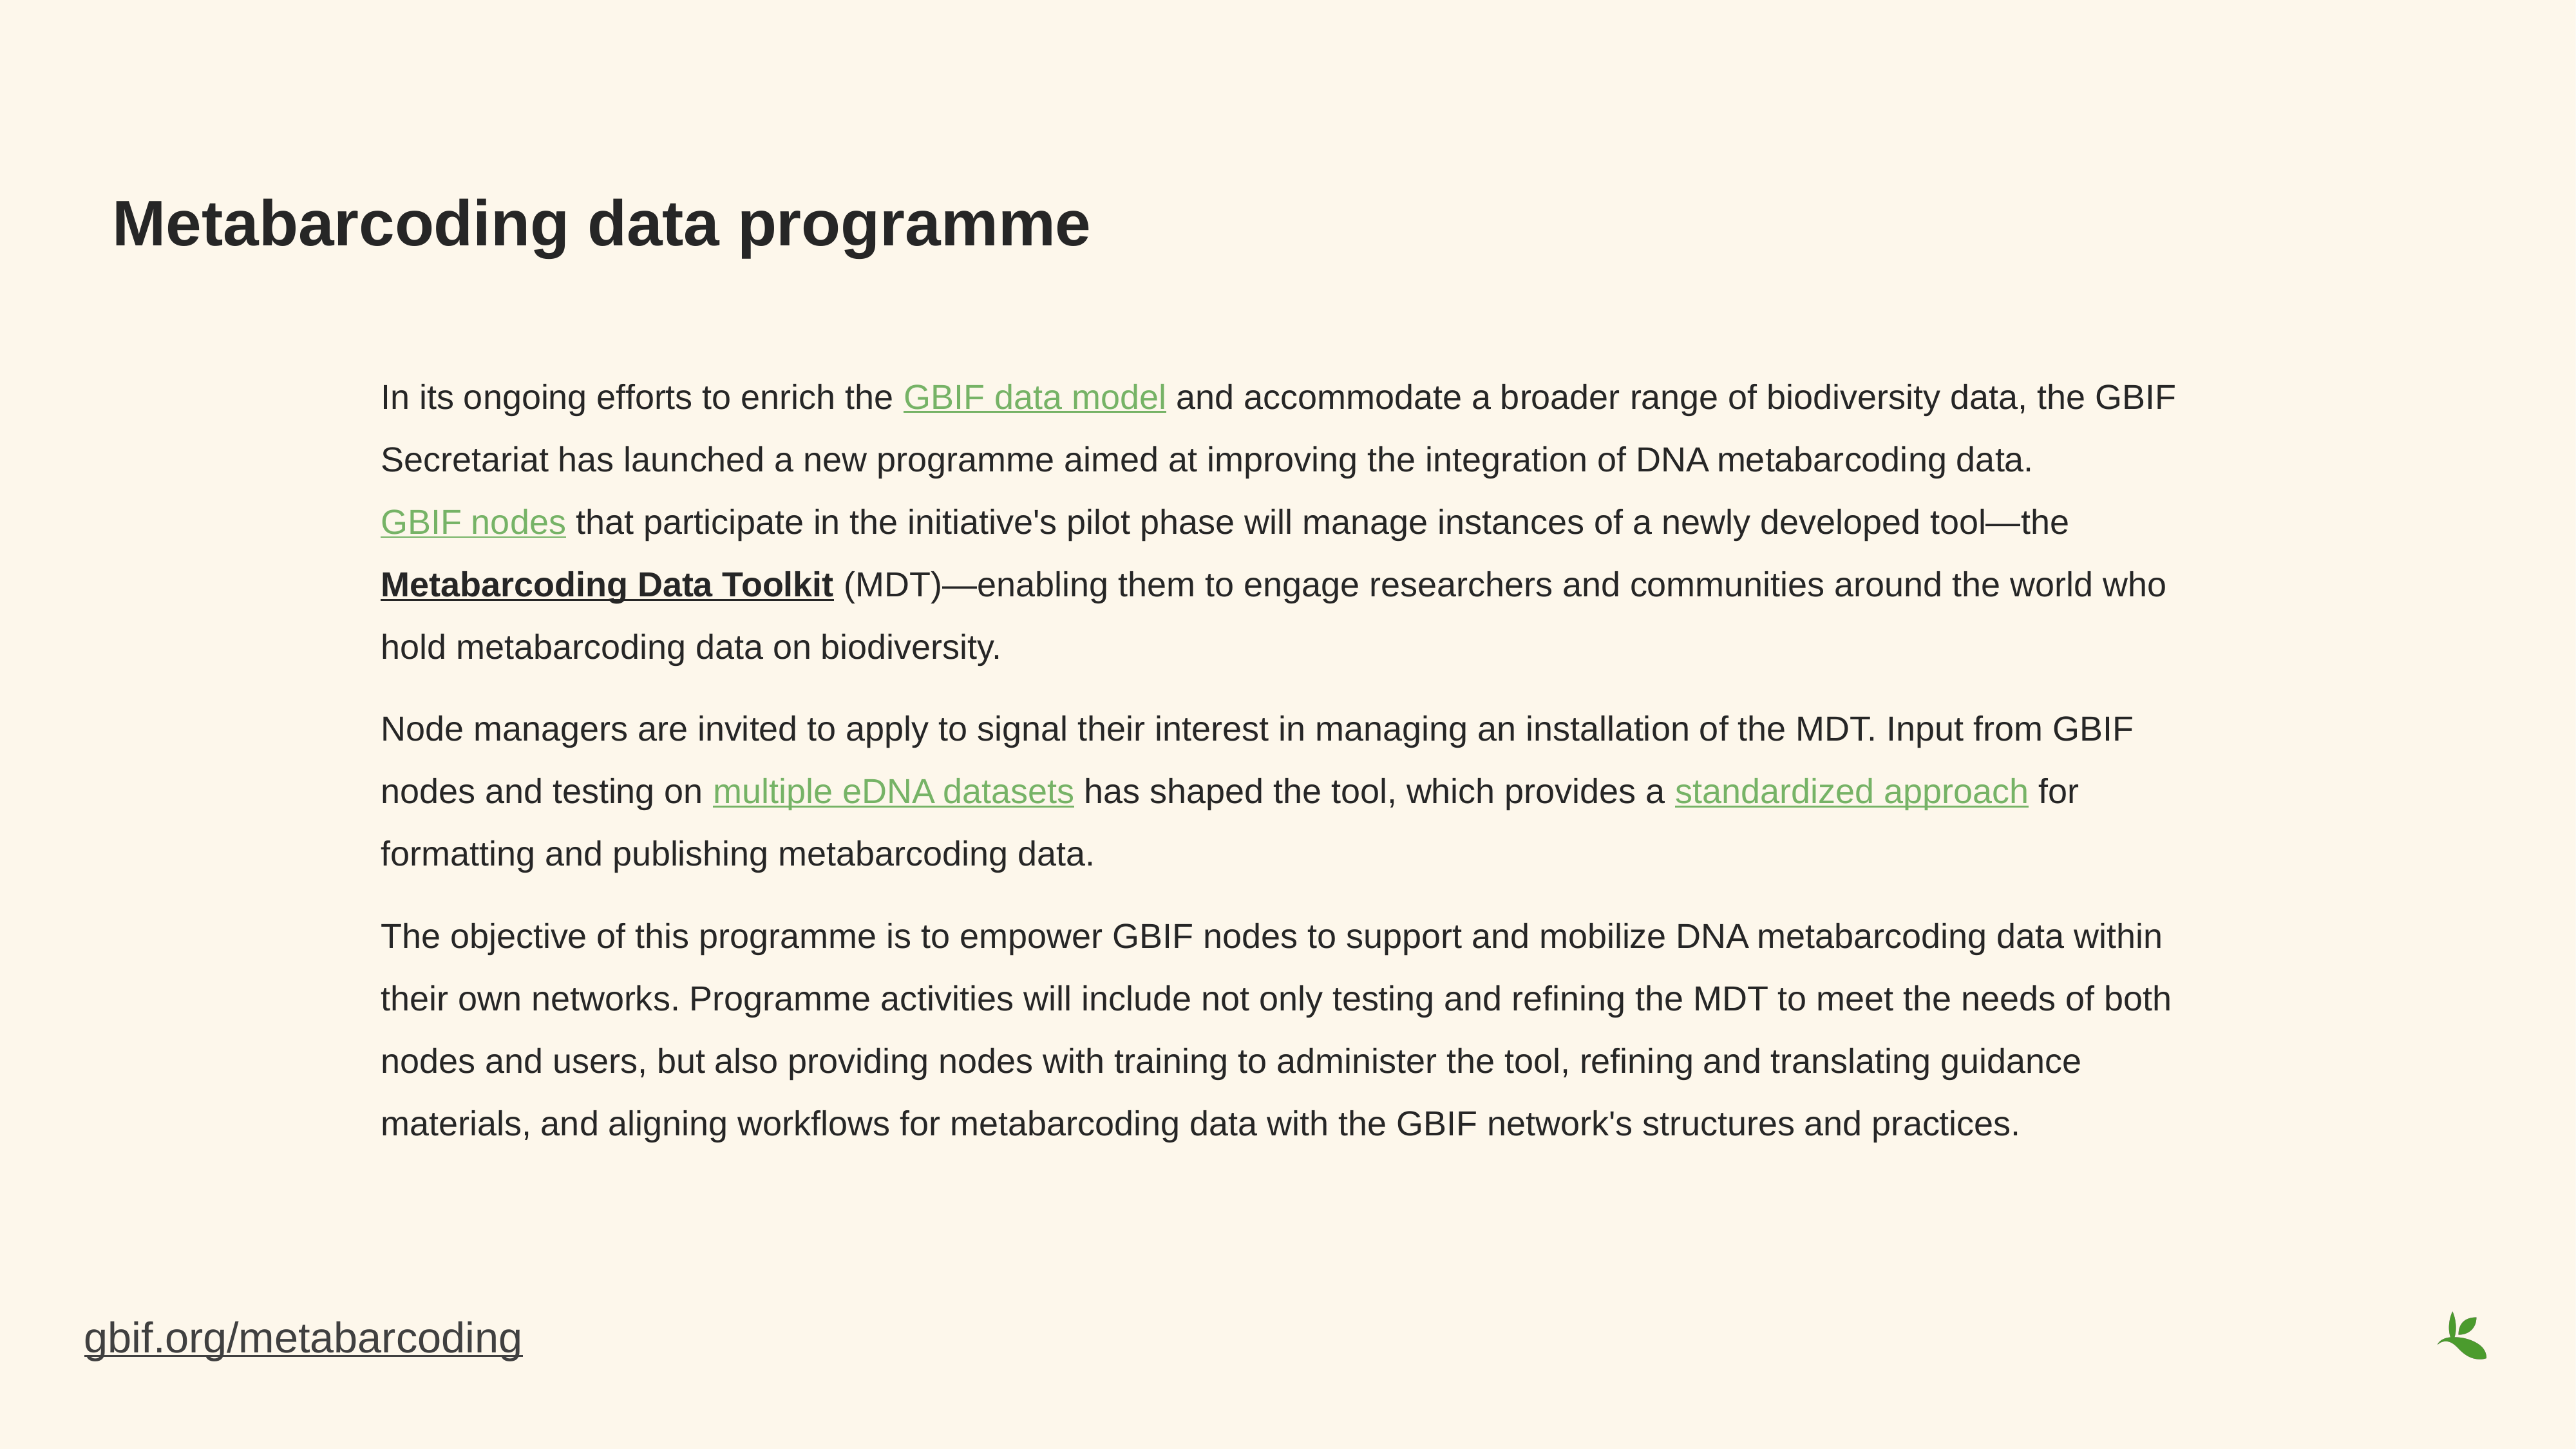

# Metabarcoding data programme
In its ongoing efforts to enrich the GBIF data model and accommodate a broader range of biodiversity data, the GBIF Secretariat has launched a new programme aimed at improving the integration of DNA metabarcoding data. GBIF nodes that participate in the initiative's pilot phase will manage instances of a newly developed tool—the Metabarcoding Data Toolkit (MDT)—enabling them to engage researchers and communities around the world who hold metabarcoding data on biodiversity.
Node managers are invited to apply to signal their interest in managing an installation of the MDT. Input from GBIF nodes and testing on multiple eDNA datasets has shaped the tool, which provides a standardized approach for formatting and publishing metabarcoding data.
The objective of this programme is to empower GBIF nodes to support and mobilize DNA metabarcoding data within their own networks. Programme activities will include not only testing and refining the MDT to meet the needs of both nodes and users, but also providing nodes with training to administer the tool, refining and translating guidance materials, and aligning workflows for metabarcoding data with the GBIF network's structures and practices.
gbif.org/metabarcoding